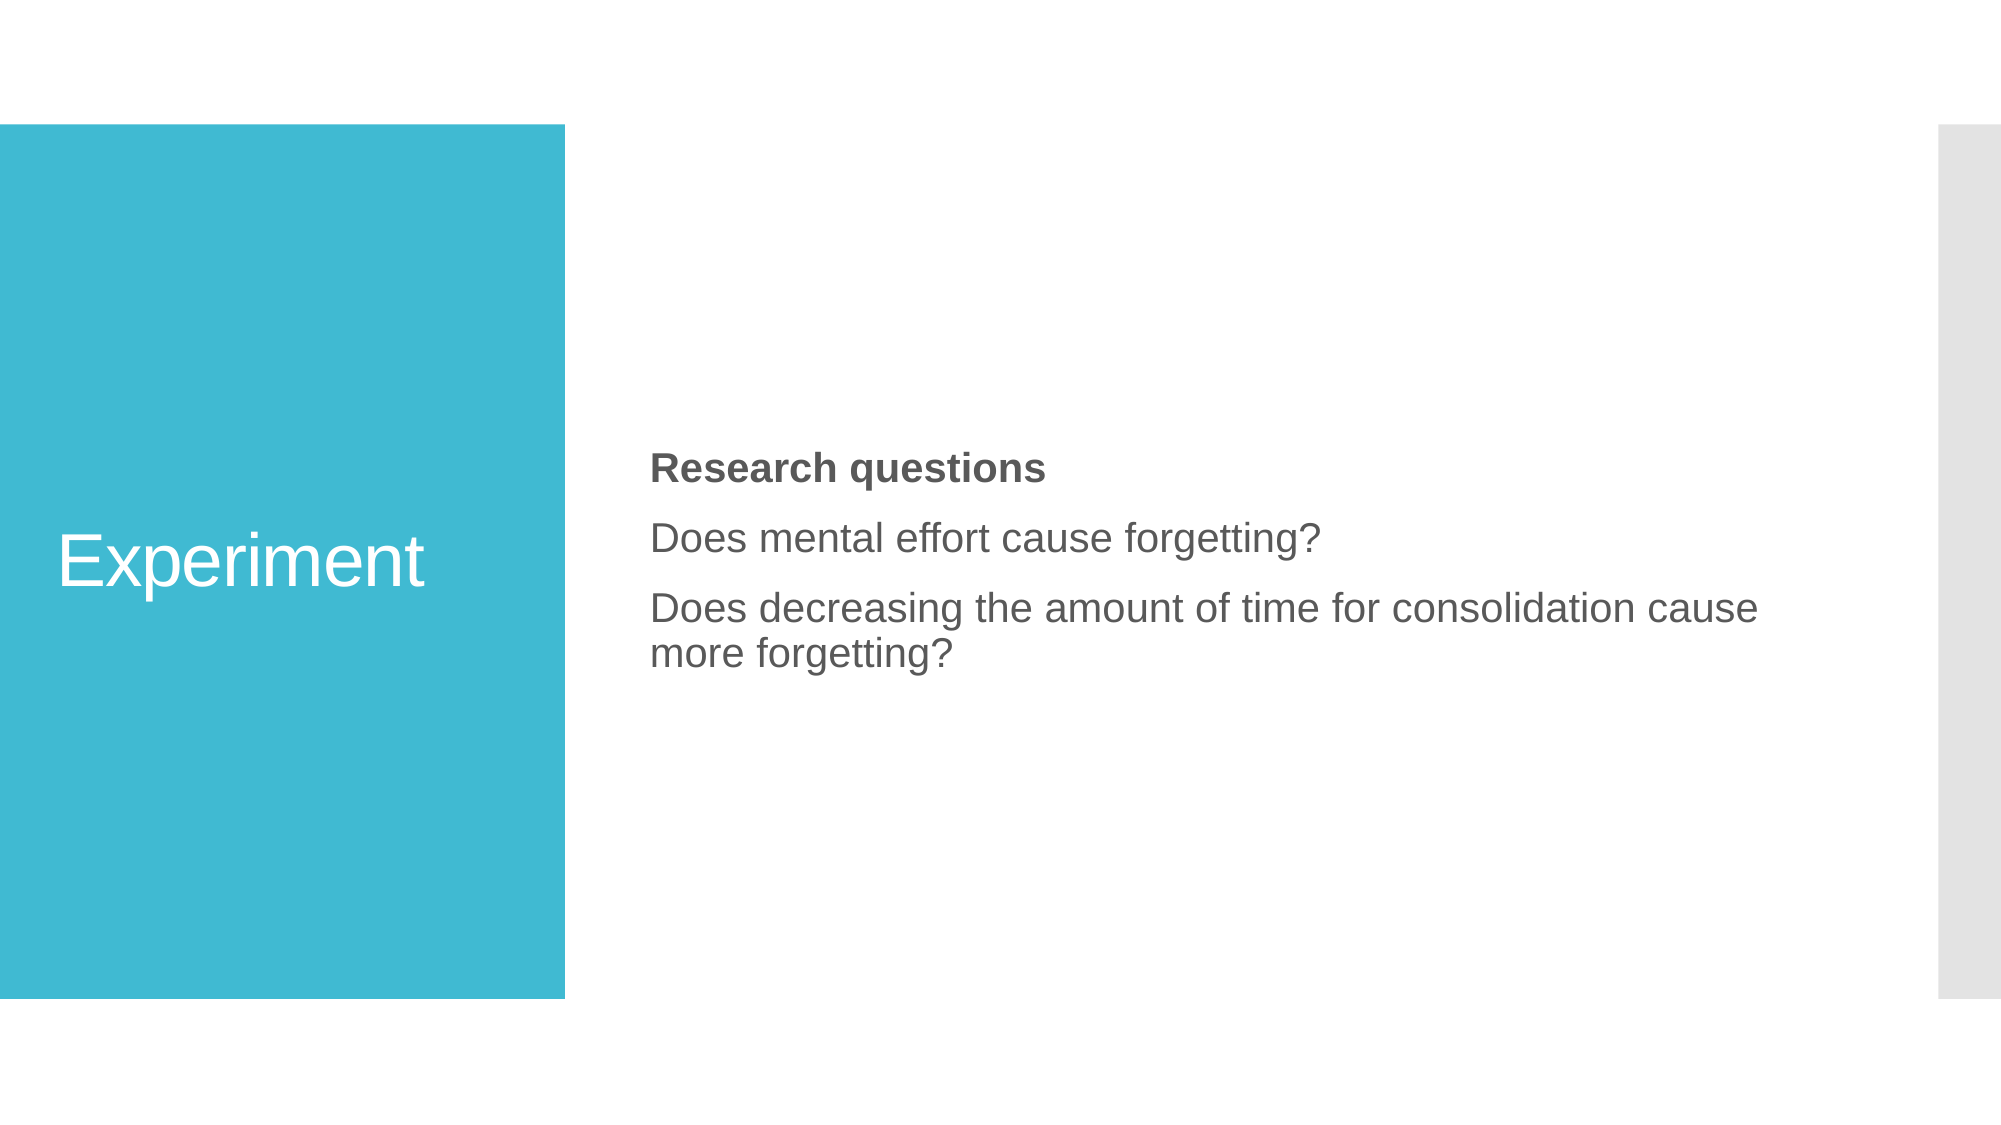

Research questions
Does mental effort cause forgetting?
Does decreasing the amount of time for consolidation cause more forgetting?
# Experiment